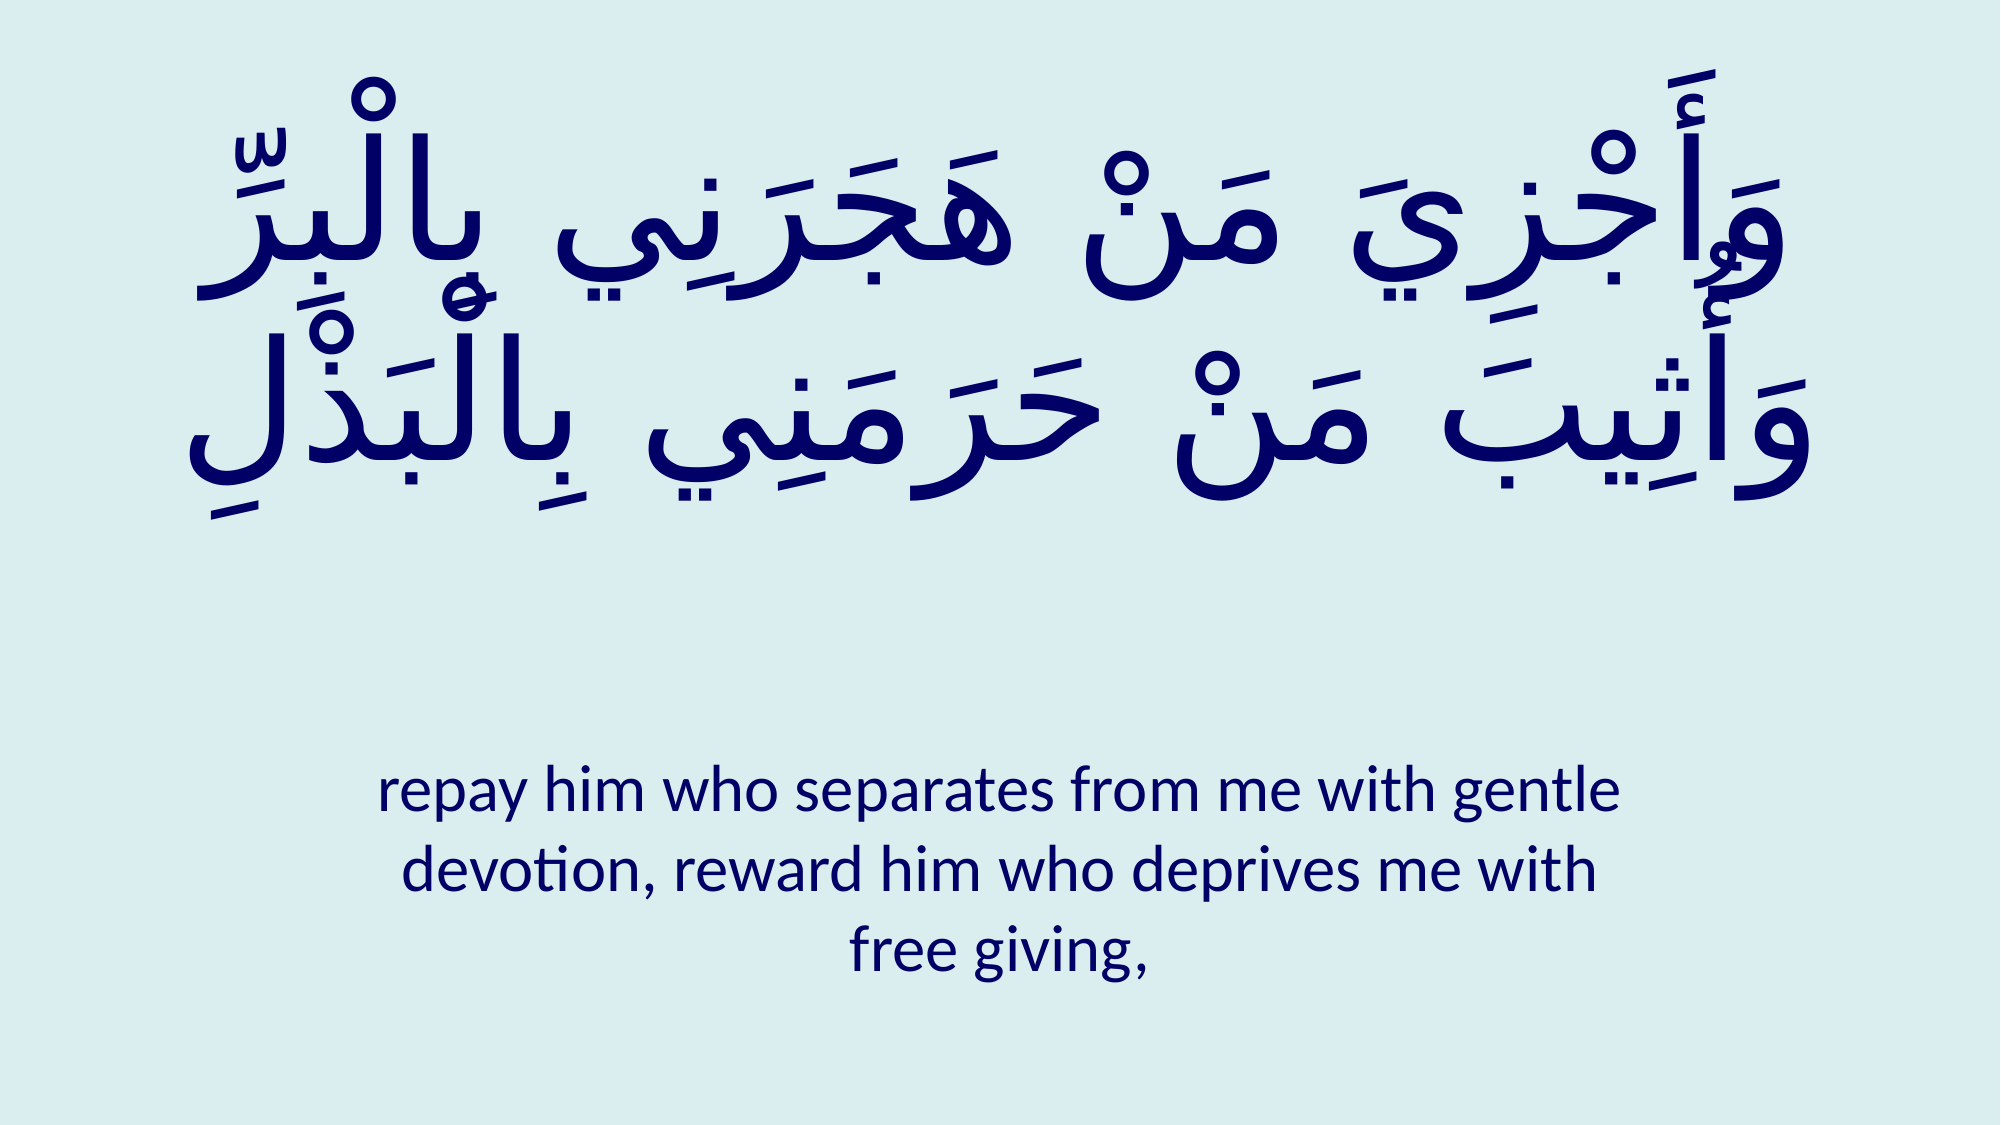

# وَأَجْزِيَ مَنْ هَجَرَنِي بِالْبِرِّ وَأُثِيبَ مَنْ حَرَمَنِي بِالْبَذْلِ
repay him who separates from me with gentle devotion, reward him who deprives me with free giving,